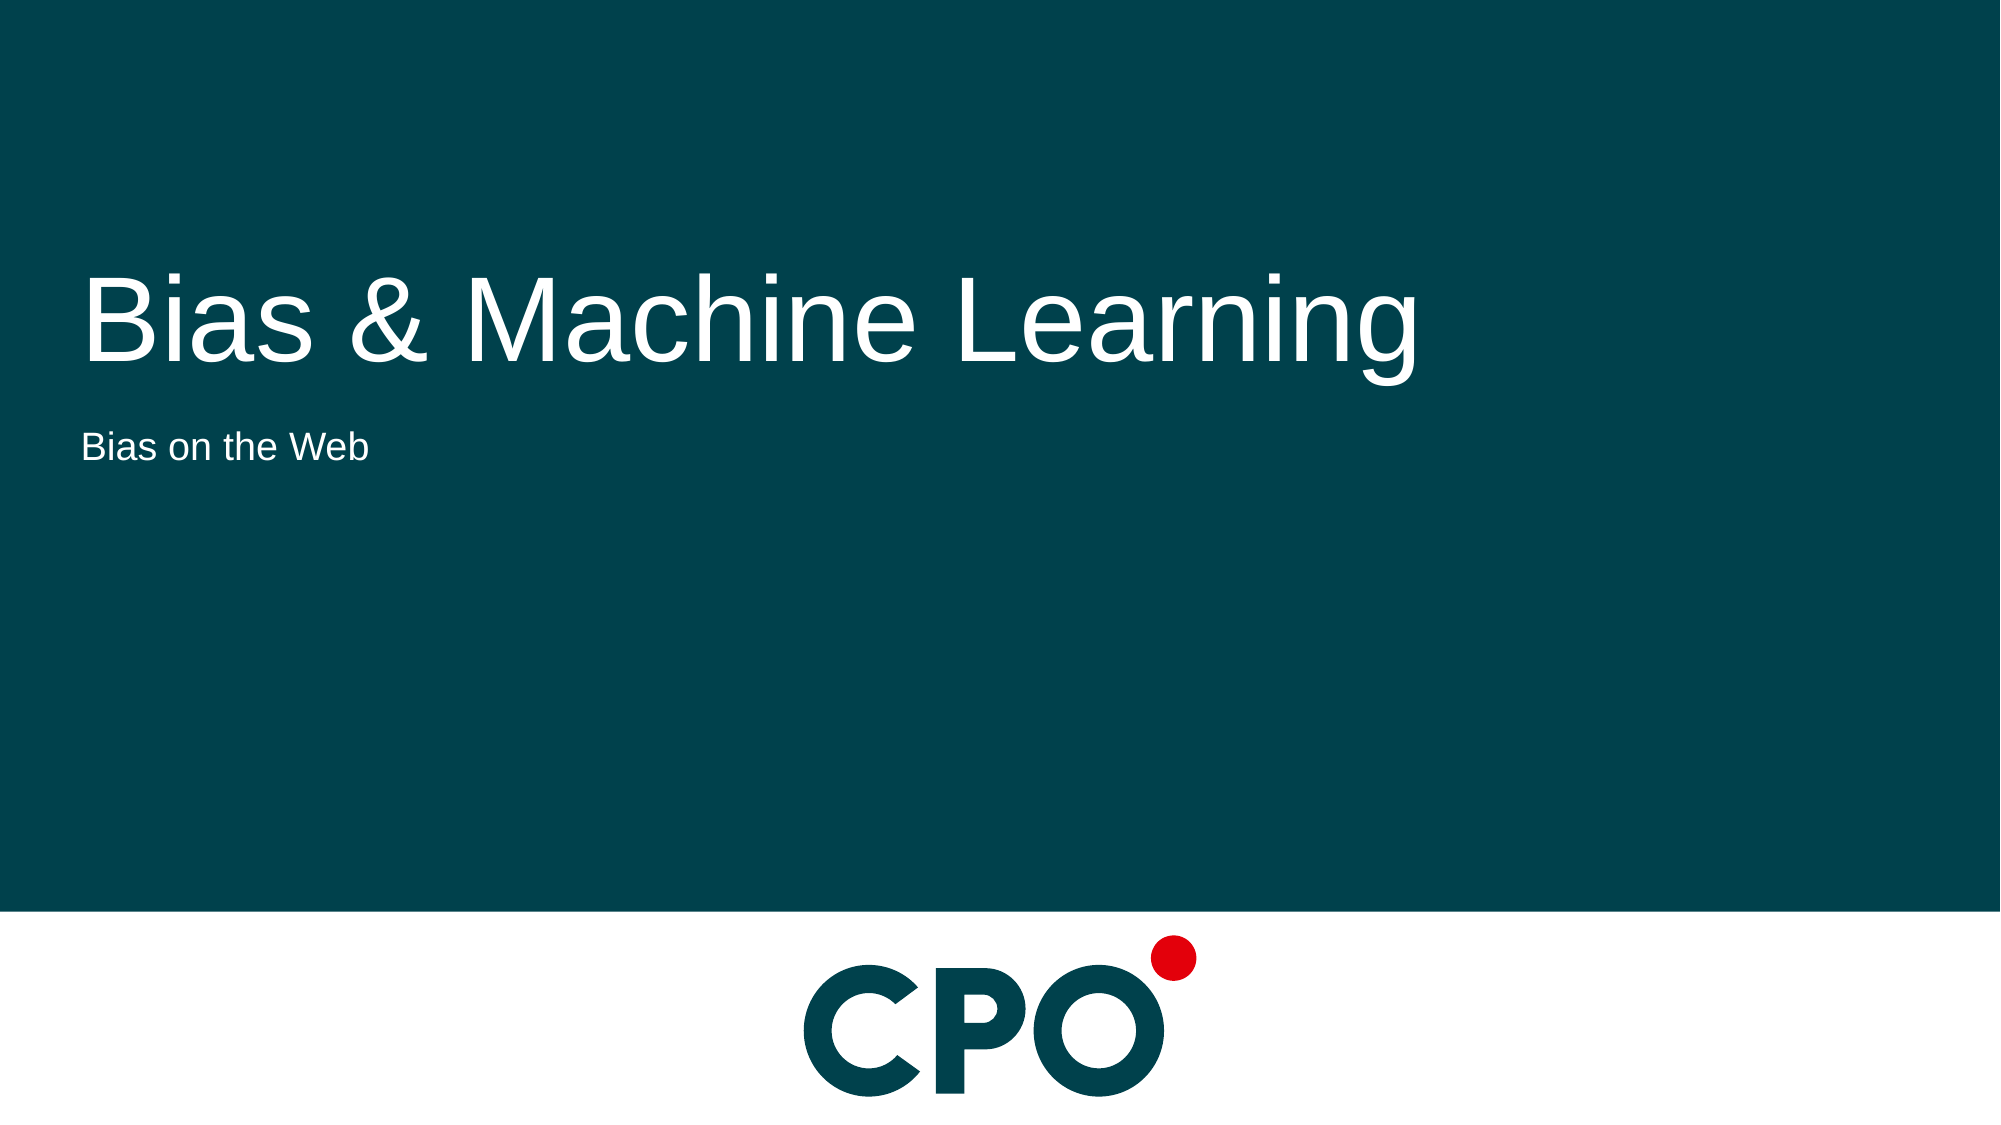

# Bias & Machine Learning
Bias on the Web